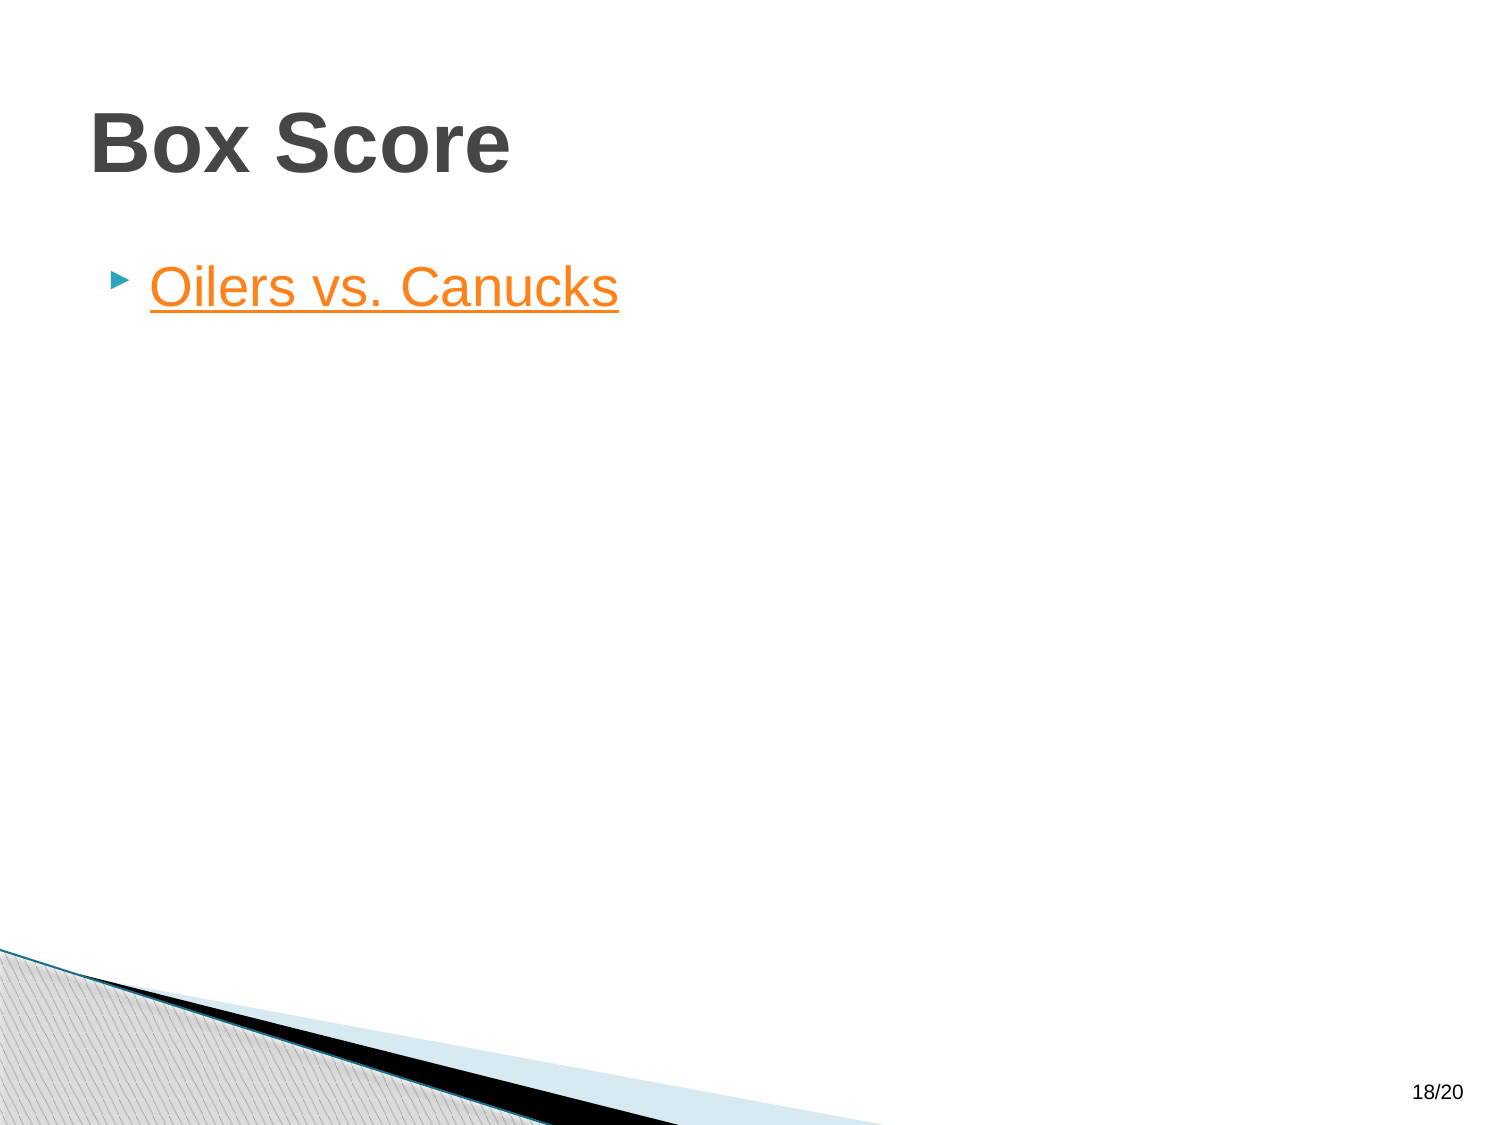

# Box Score
Oilers vs. Canucks
18/20